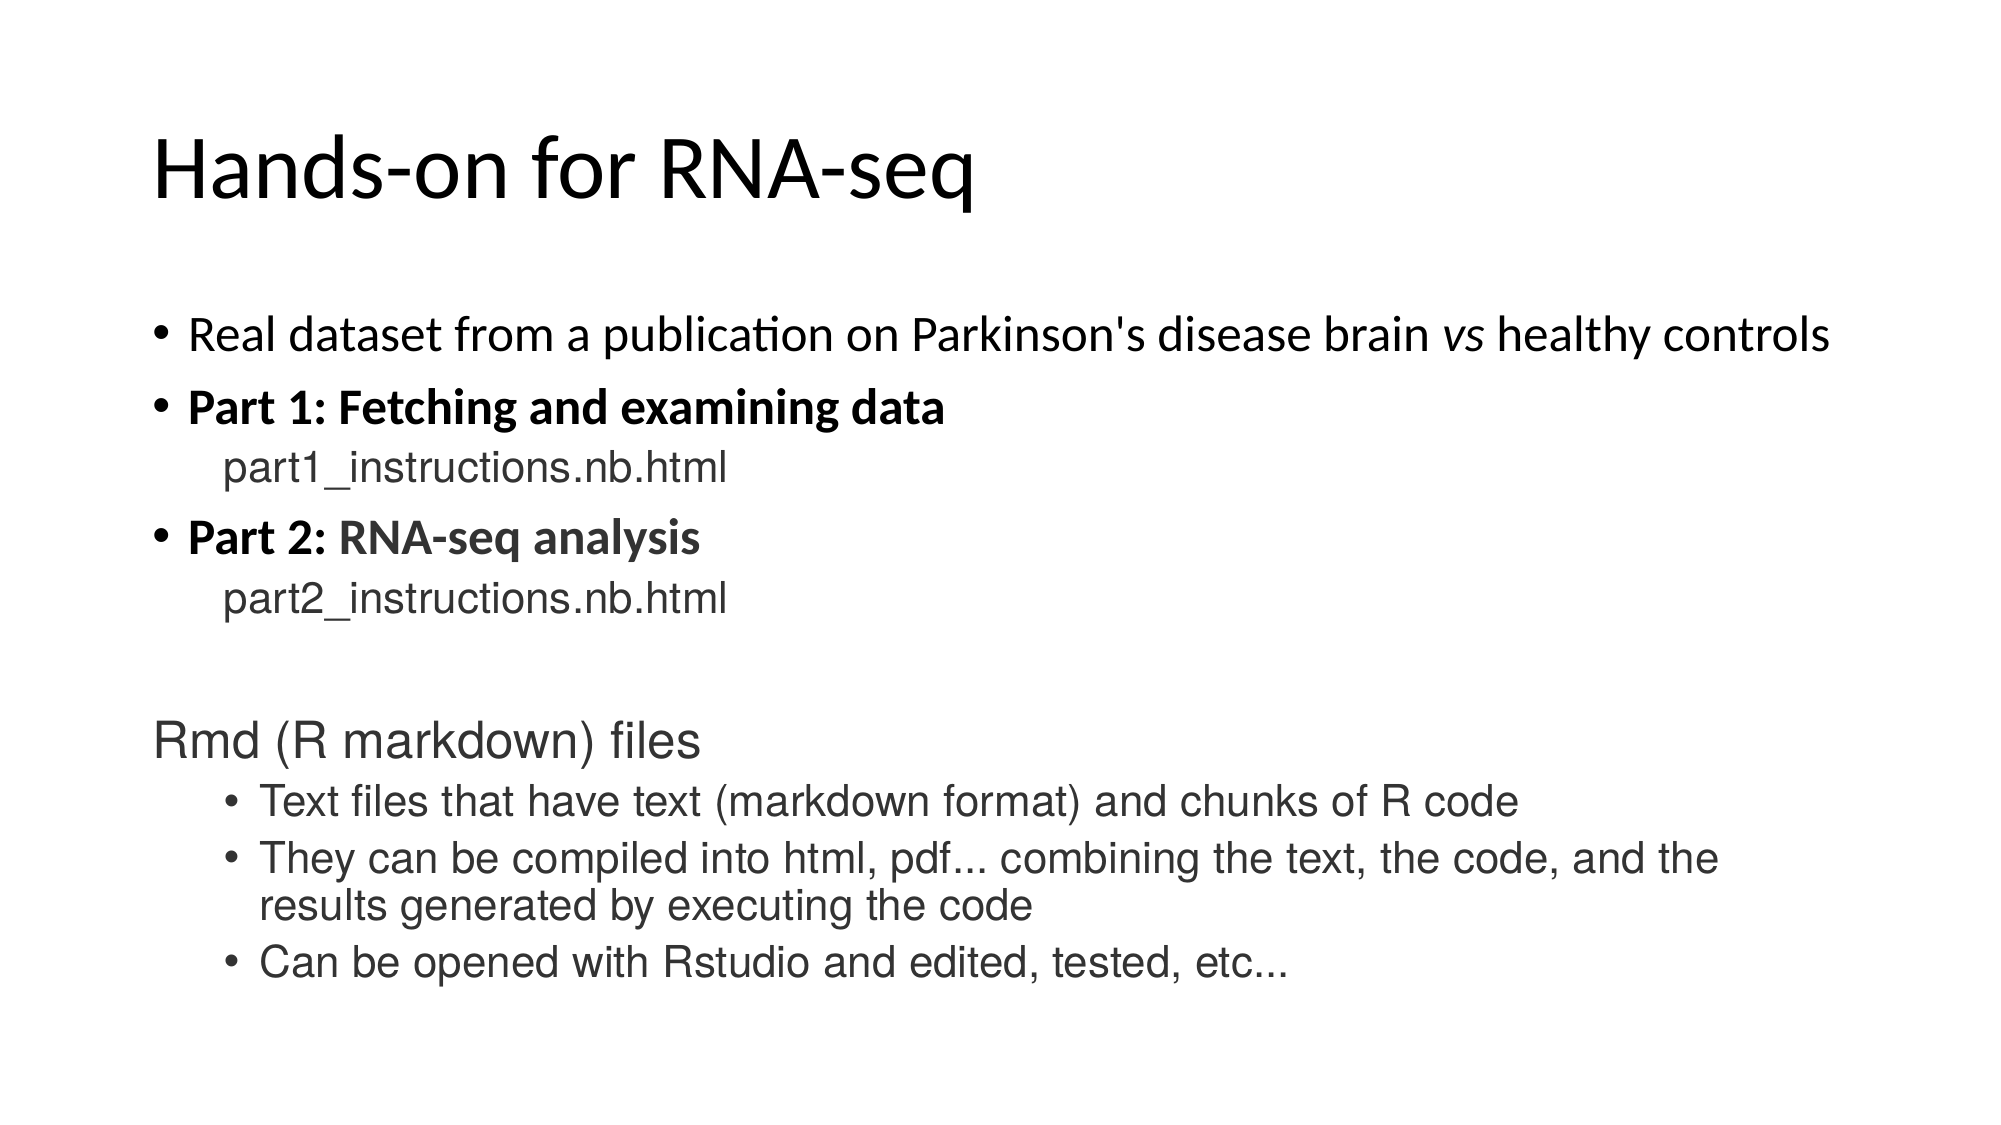

# Hands-on for RNA-seq
Real dataset from a publication on Parkinson's disease brain vs healthy controls
Part 1: Fetching and examining data
part1_instructions.nb.html
Part 2: RNA-seq analysis
part2_instructions.nb.html

Rmd (R markdown) files
Text files that have text (markdown format) and chunks of R code
They can be compiled into html, pdf... combining the text, the code, and the results generated by executing the code
Can be opened with Rstudio and edited, tested, etc...